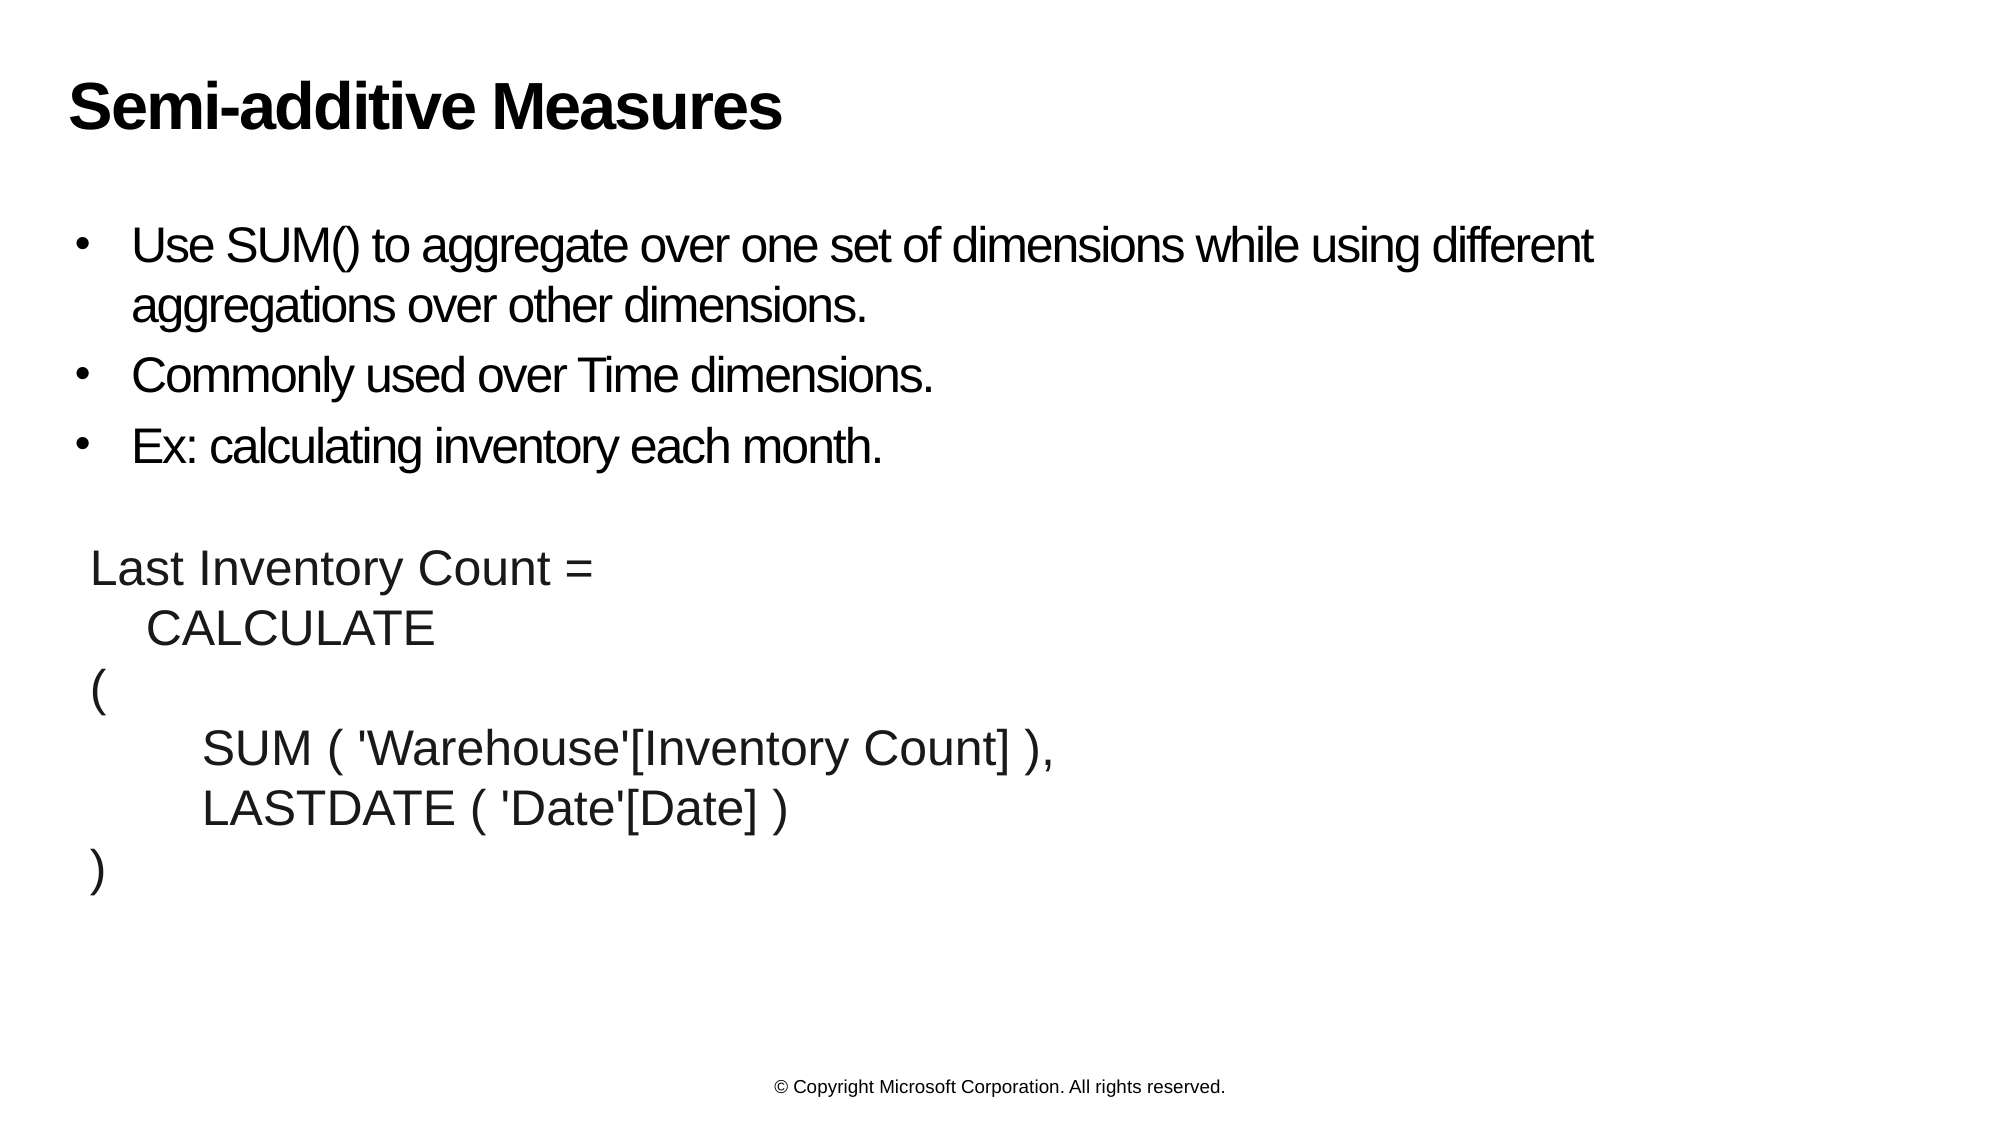

# Semi-additive Measures
Use SUM() to aggregate over one set of dimensions while using different aggregations over other dimensions.
Commonly used over Time dimensions.
Ex: calculating inventory each month.
Last Inventory Count =
    CALCULATE
(
        SUM ( 'Warehouse'[Inventory Count] ),
        LASTDATE ( 'Date'[Date] )
)